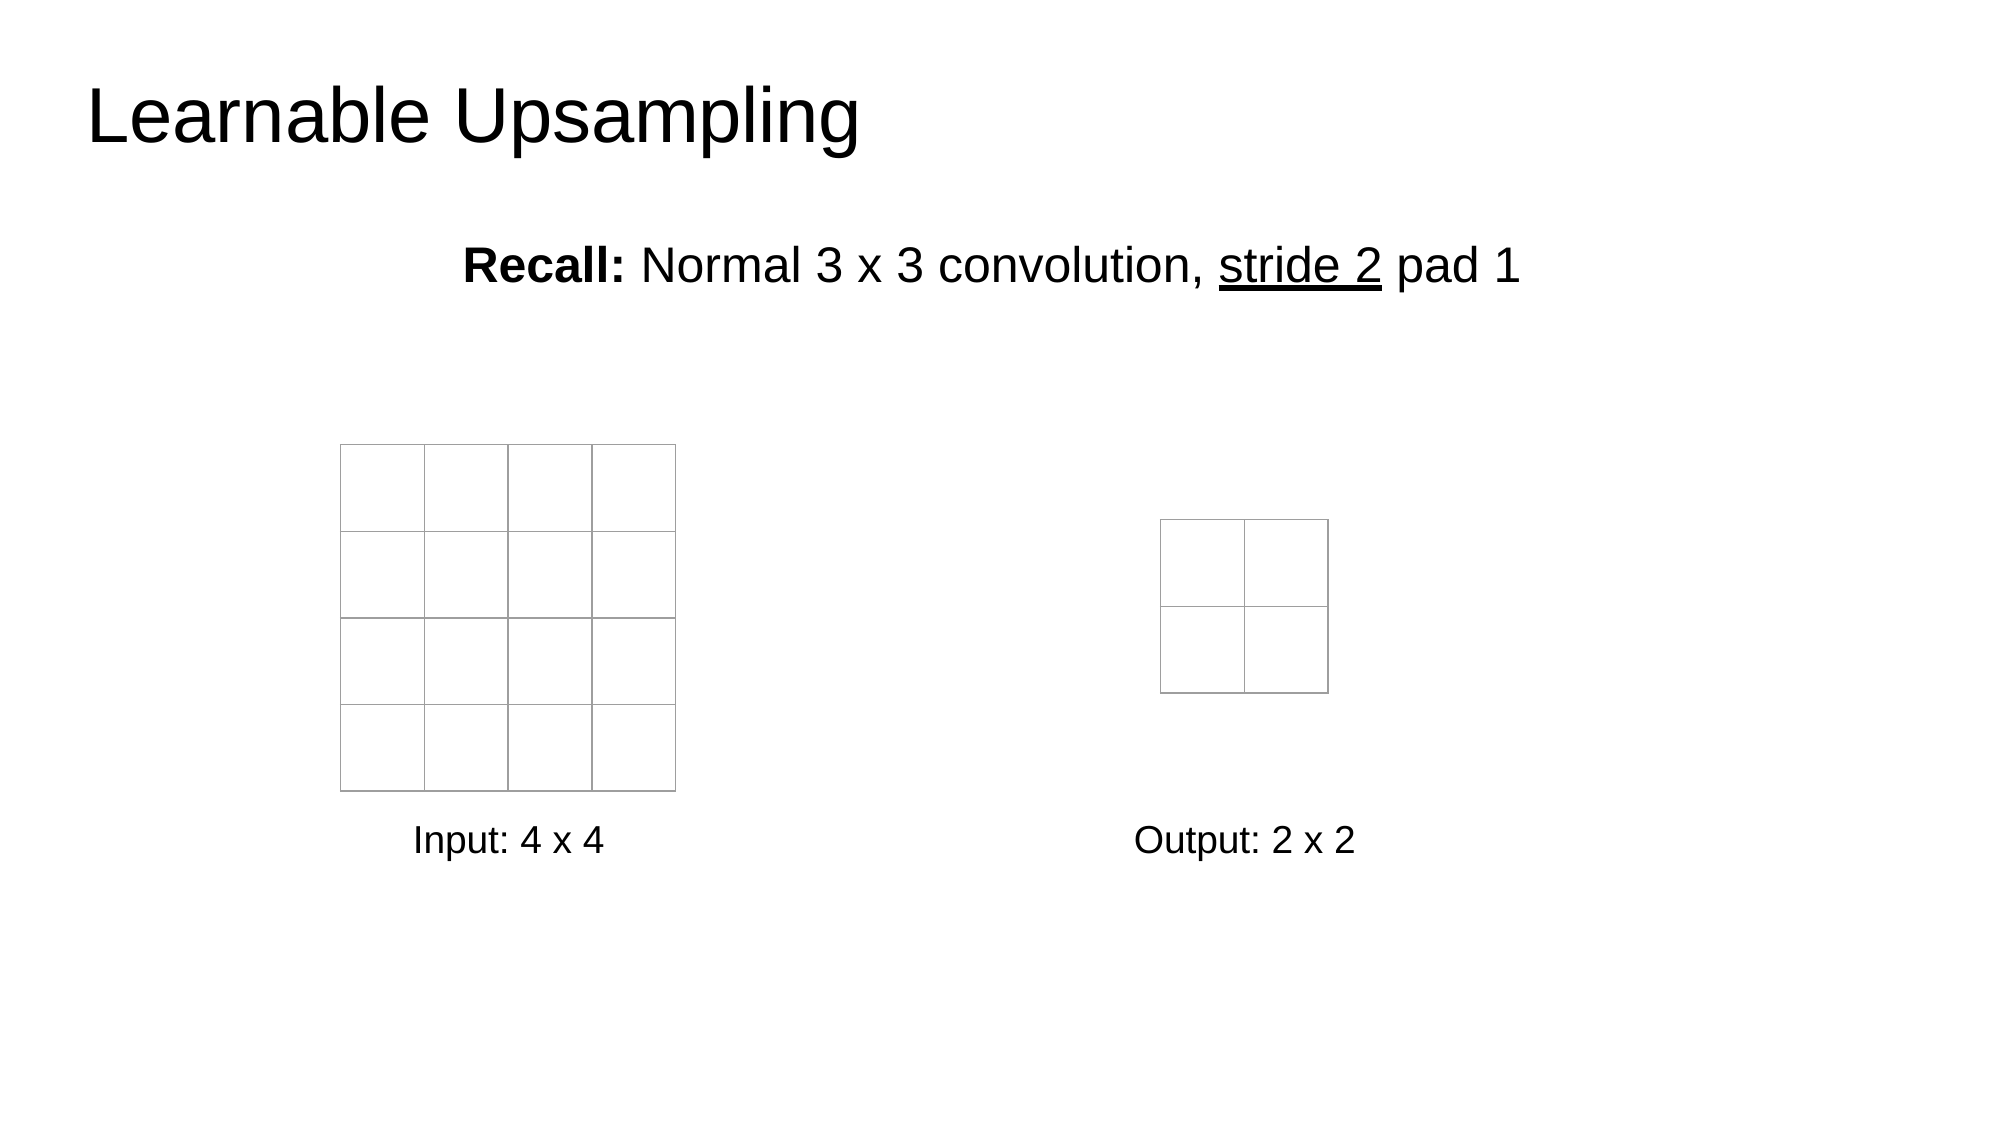

# Learnable Upsampling
Recall: Normal 3 x 3 convolution, stride 2 pad 1
|  |  |  |  |
| --- | --- | --- | --- |
|  |  |  |  |
|  |  |  |  |
|  |  |  |  |
|  |  |
| --- | --- |
|  |  |
April 26, 2022
Fei-Fei Li, Jiajun Wu, Ruohan Gao
66
Input: 4 x 4
Output: 2 x 2
Lecture 9 -